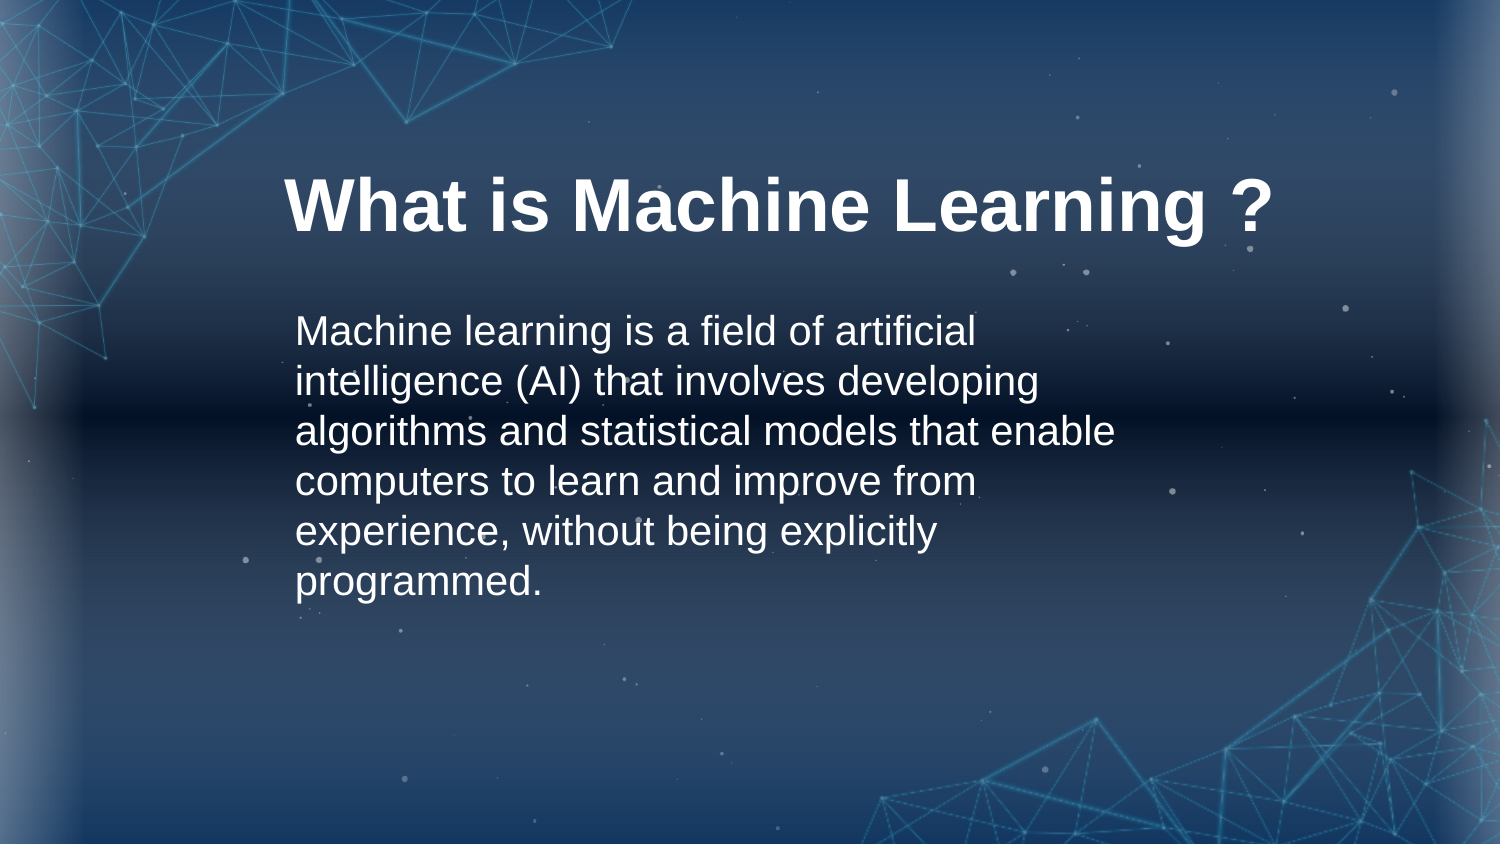

What is Machine Learning ?
Machine learning is a field of artificial intelligence (AI) that involves developing algorithms and statistical models that enable computers to learn and improve from experience, without being explicitly programmed.